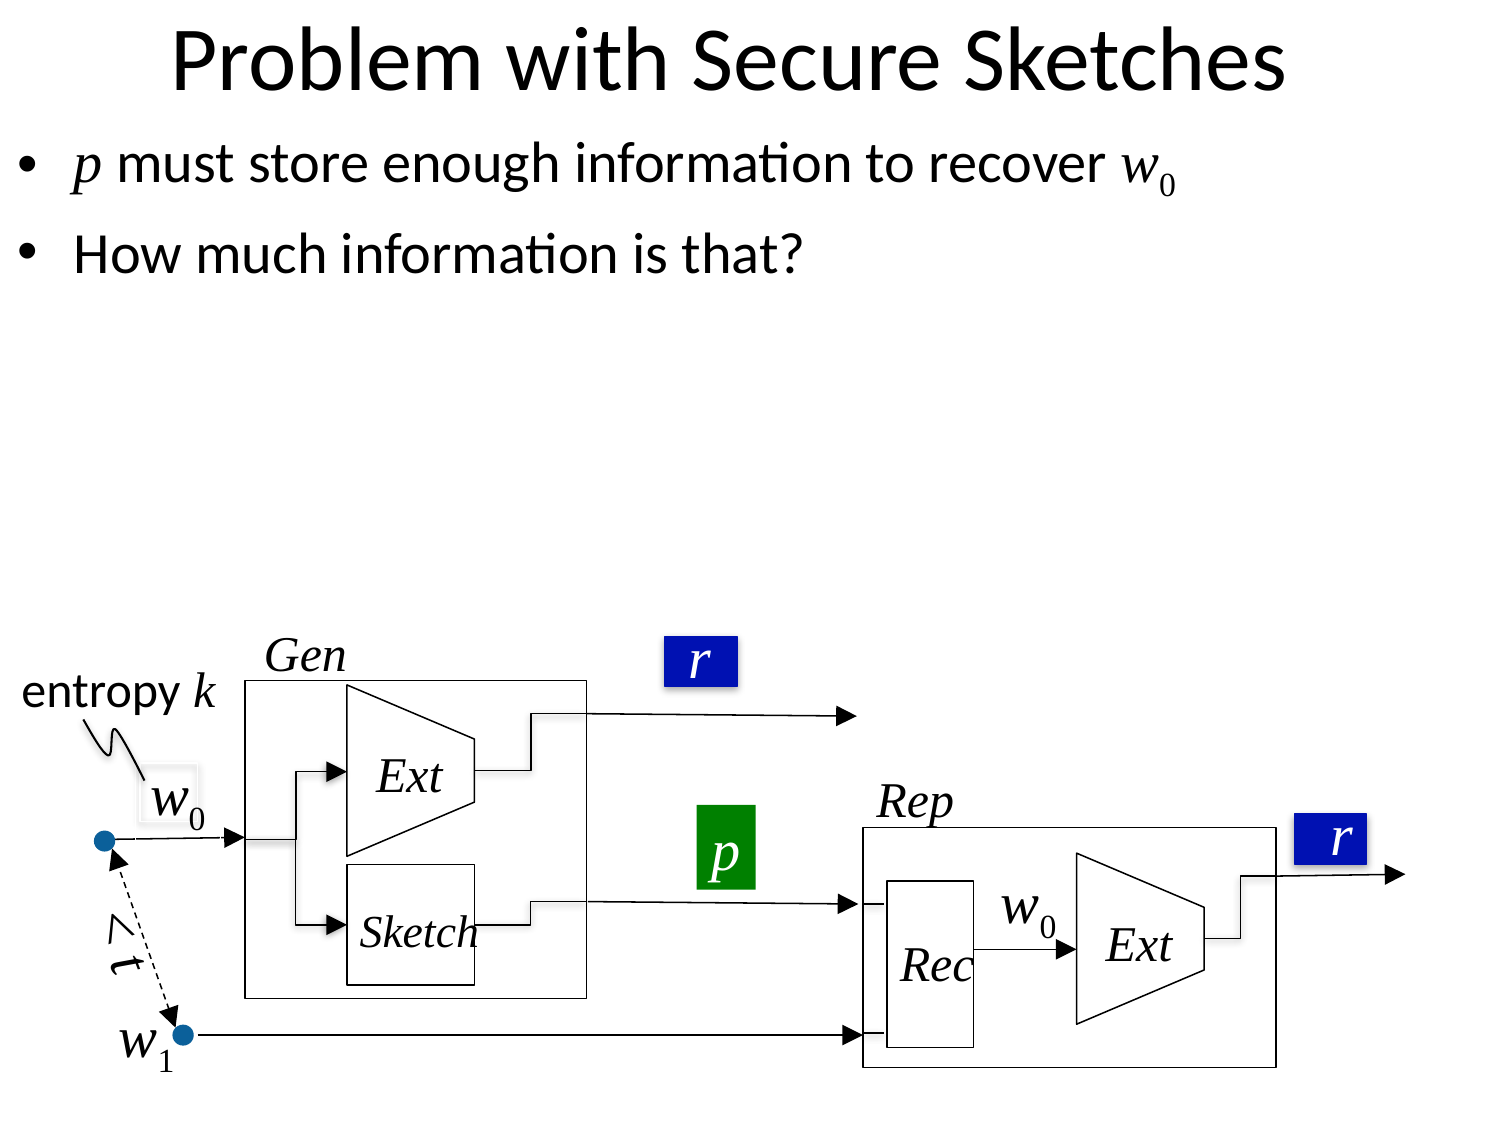

# Problem with Secure Sketches

p must store enough information to recover w0
How much information is that?

r

Gen

entropy k

Ext

w0
Rep

r

p

Ext
w0
Sketch

< t

Rec
w1